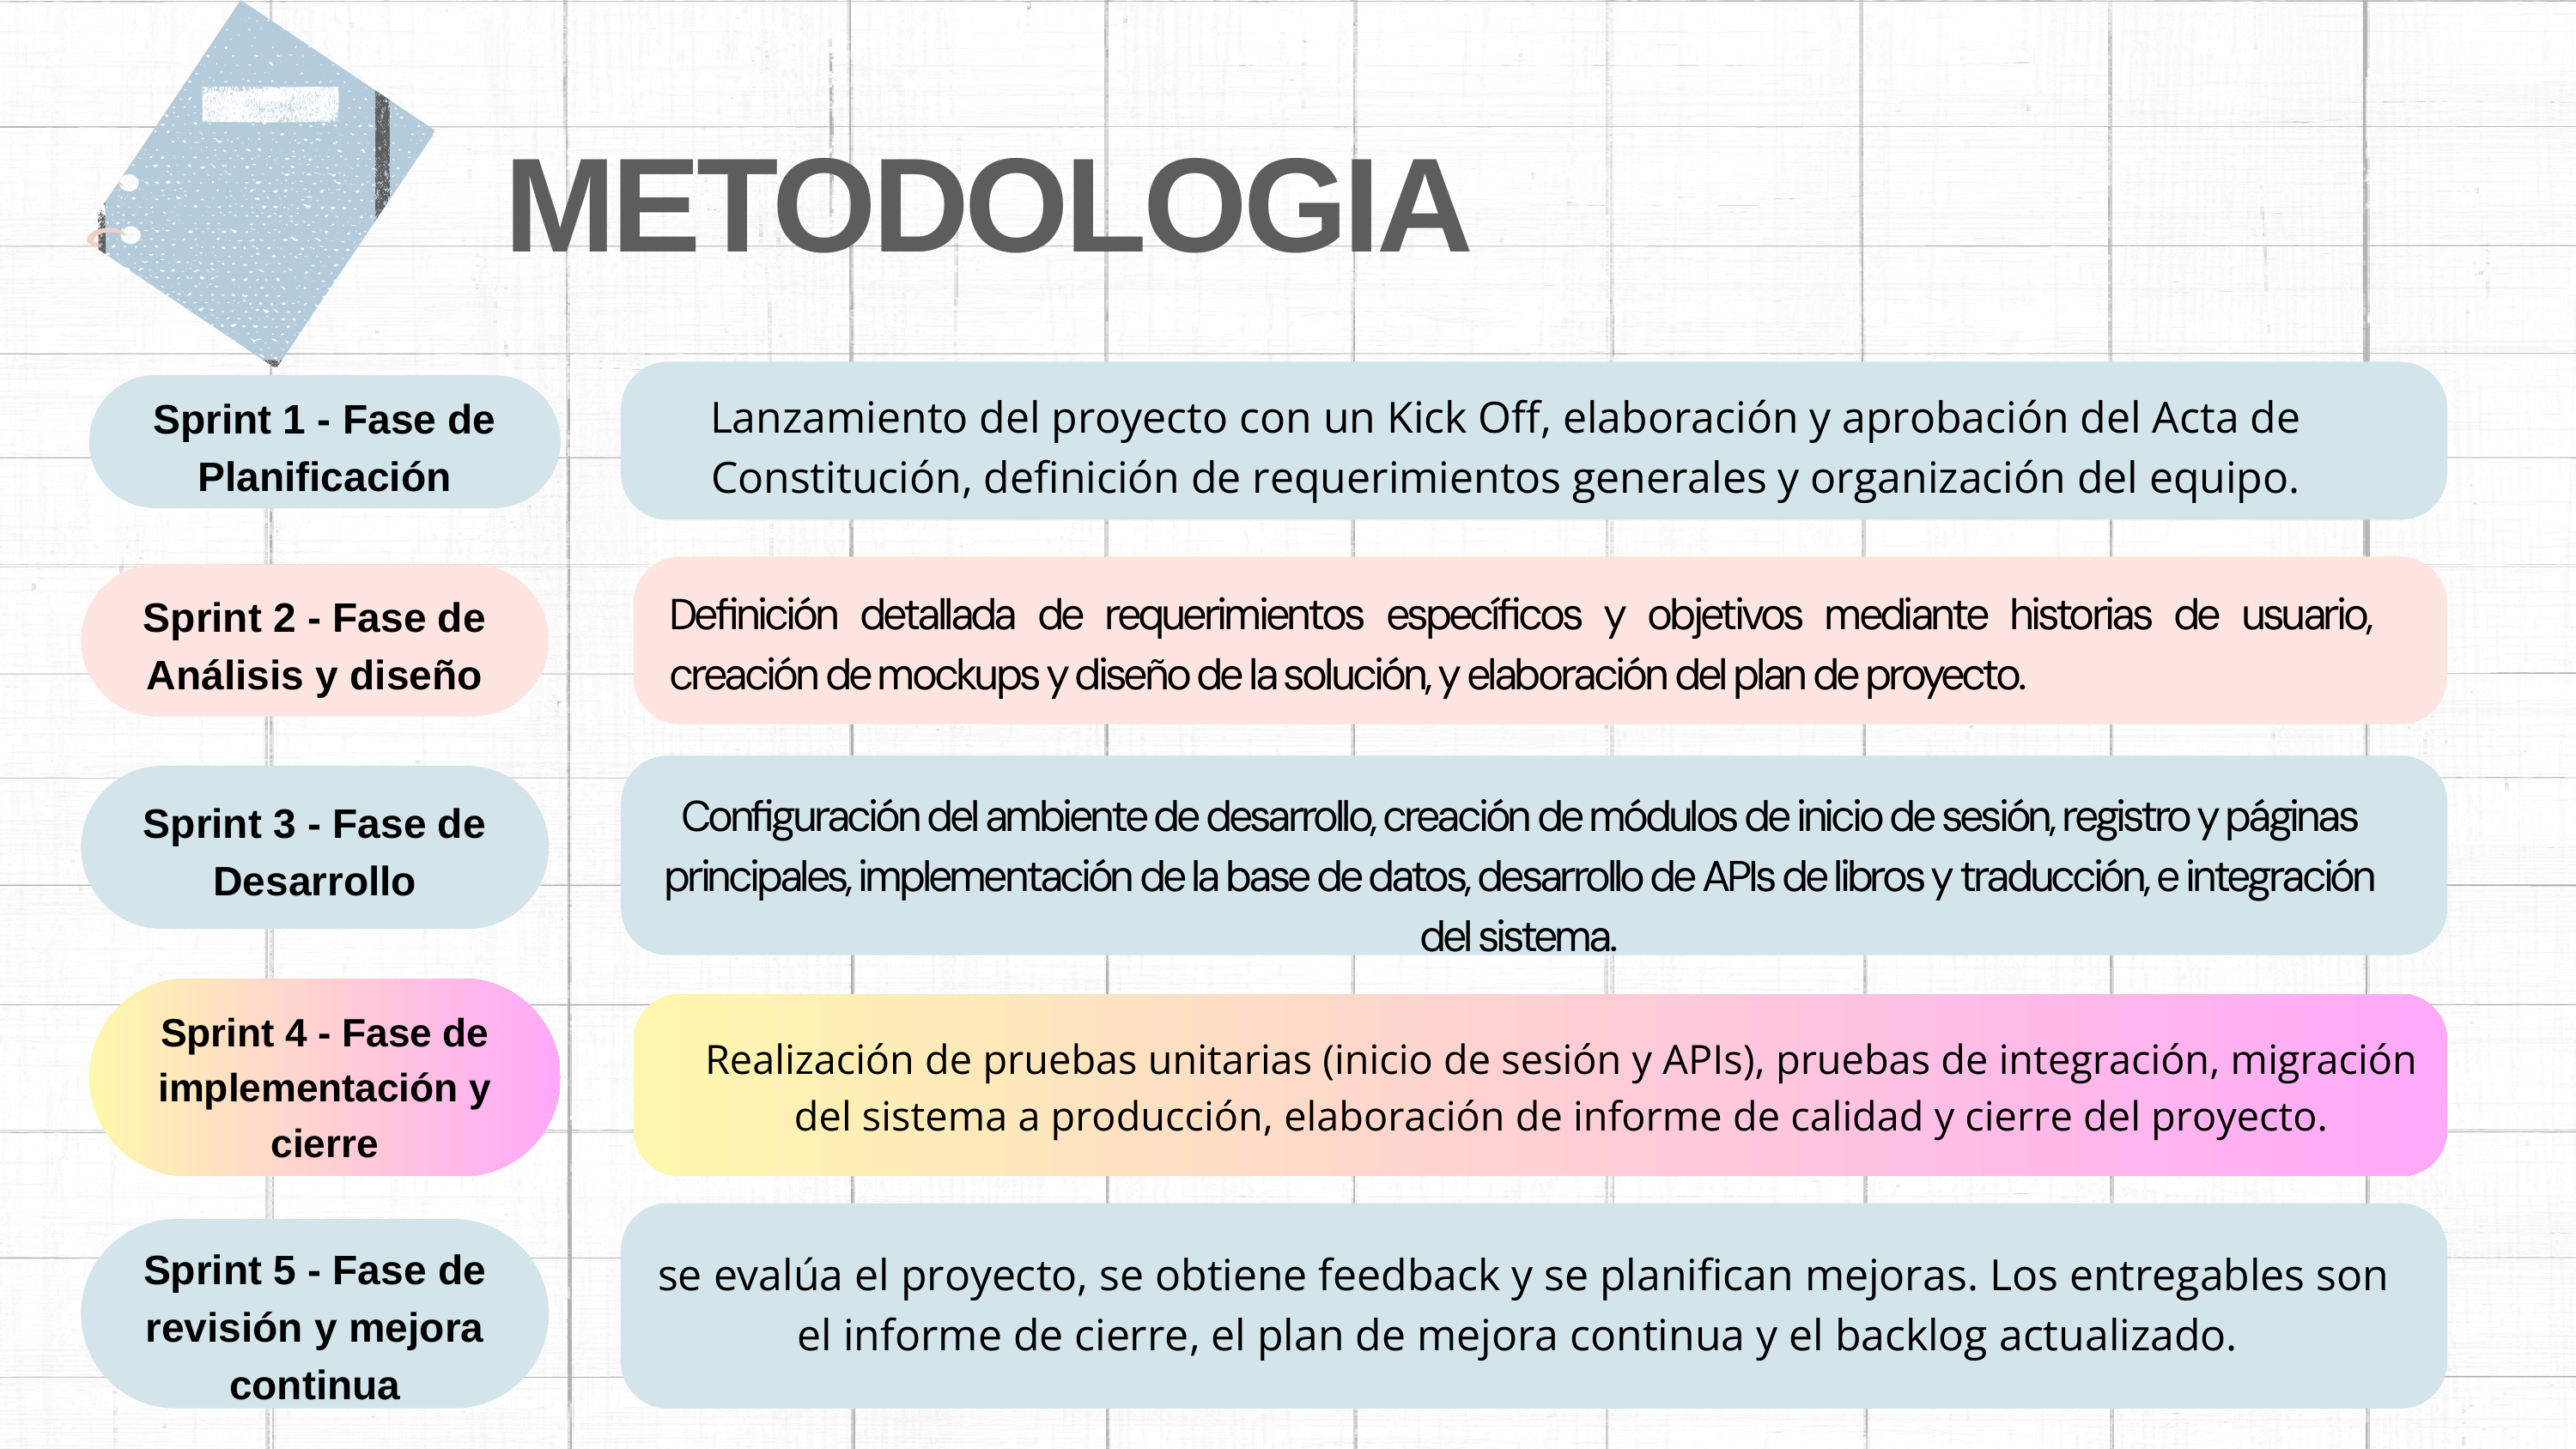

METODOLOGIA

Sprint 1 - Fase de Planificación
Lanzamiento del proyecto con un Kick Off, elaboración y aprobación del Acta de Constitución, definición de requerimientos generales y organización del equipo.

Definición detallada de requerimientos específicos y objetivos mediante historias de usuario, creación de mockups y diseño de la solución, y elaboración del plan de proyecto.

Sprint 2 - Fase de Análisis y diseño

Configuración del ambiente de desarrollo, creación de módulos de inicio de sesión, registro y páginas principales, implementación de la base de datos, desarrollo de APIs de libros y traducción, e integración del sistema.
Sprint 3 - Fase de Desarrollo

Sprint 4 - Fase de implementación y cierre
Realización de pruebas unitarias (inicio de sesión y APIs), pruebas de integración, migración del sistema a producción, elaboración de informe de calidad y cierre del proyecto.

Sprint 5 - Fase de revisión y mejora continua
 se evalúa el proyecto, se obtiene feedback y se planifican mejoras. Los entregables son el informe de cierre, el plan de mejora continua y el backlog actualizado.